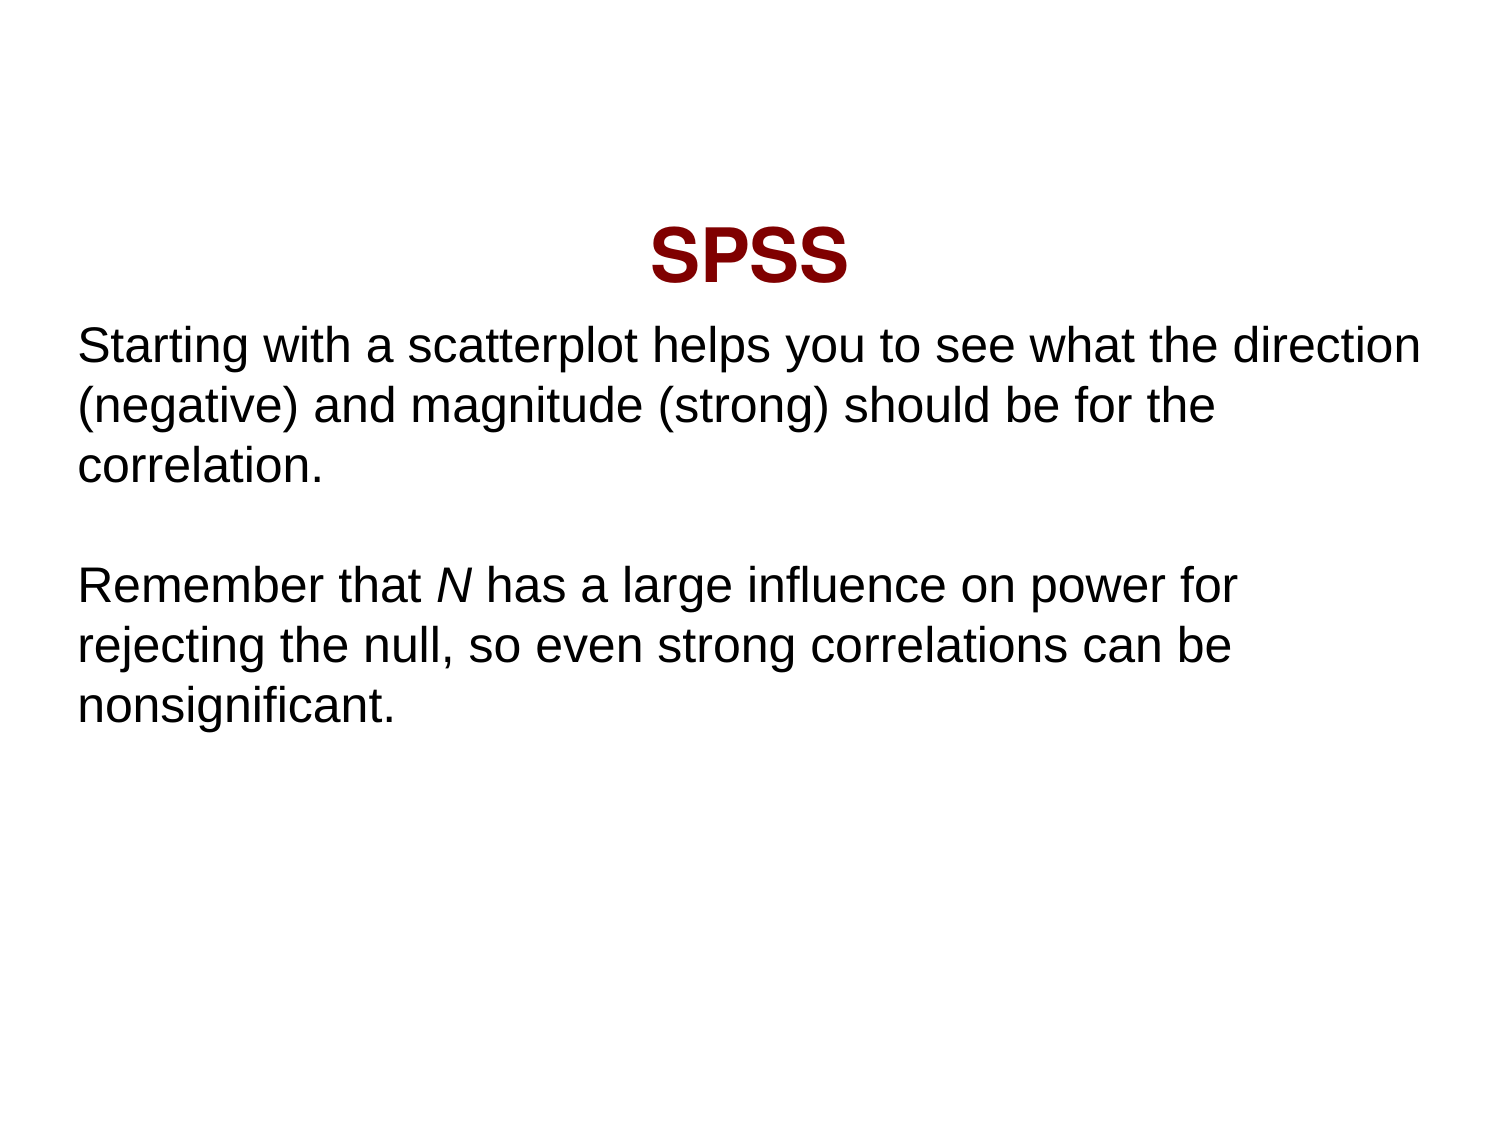

# SPSS
Starting with a scatterplot helps you to see what the direction (negative) and magnitude (strong) should be for the correlation.

Remember that N has a large influence on power for rejecting the null, so even strong correlations can be nonsignificant.